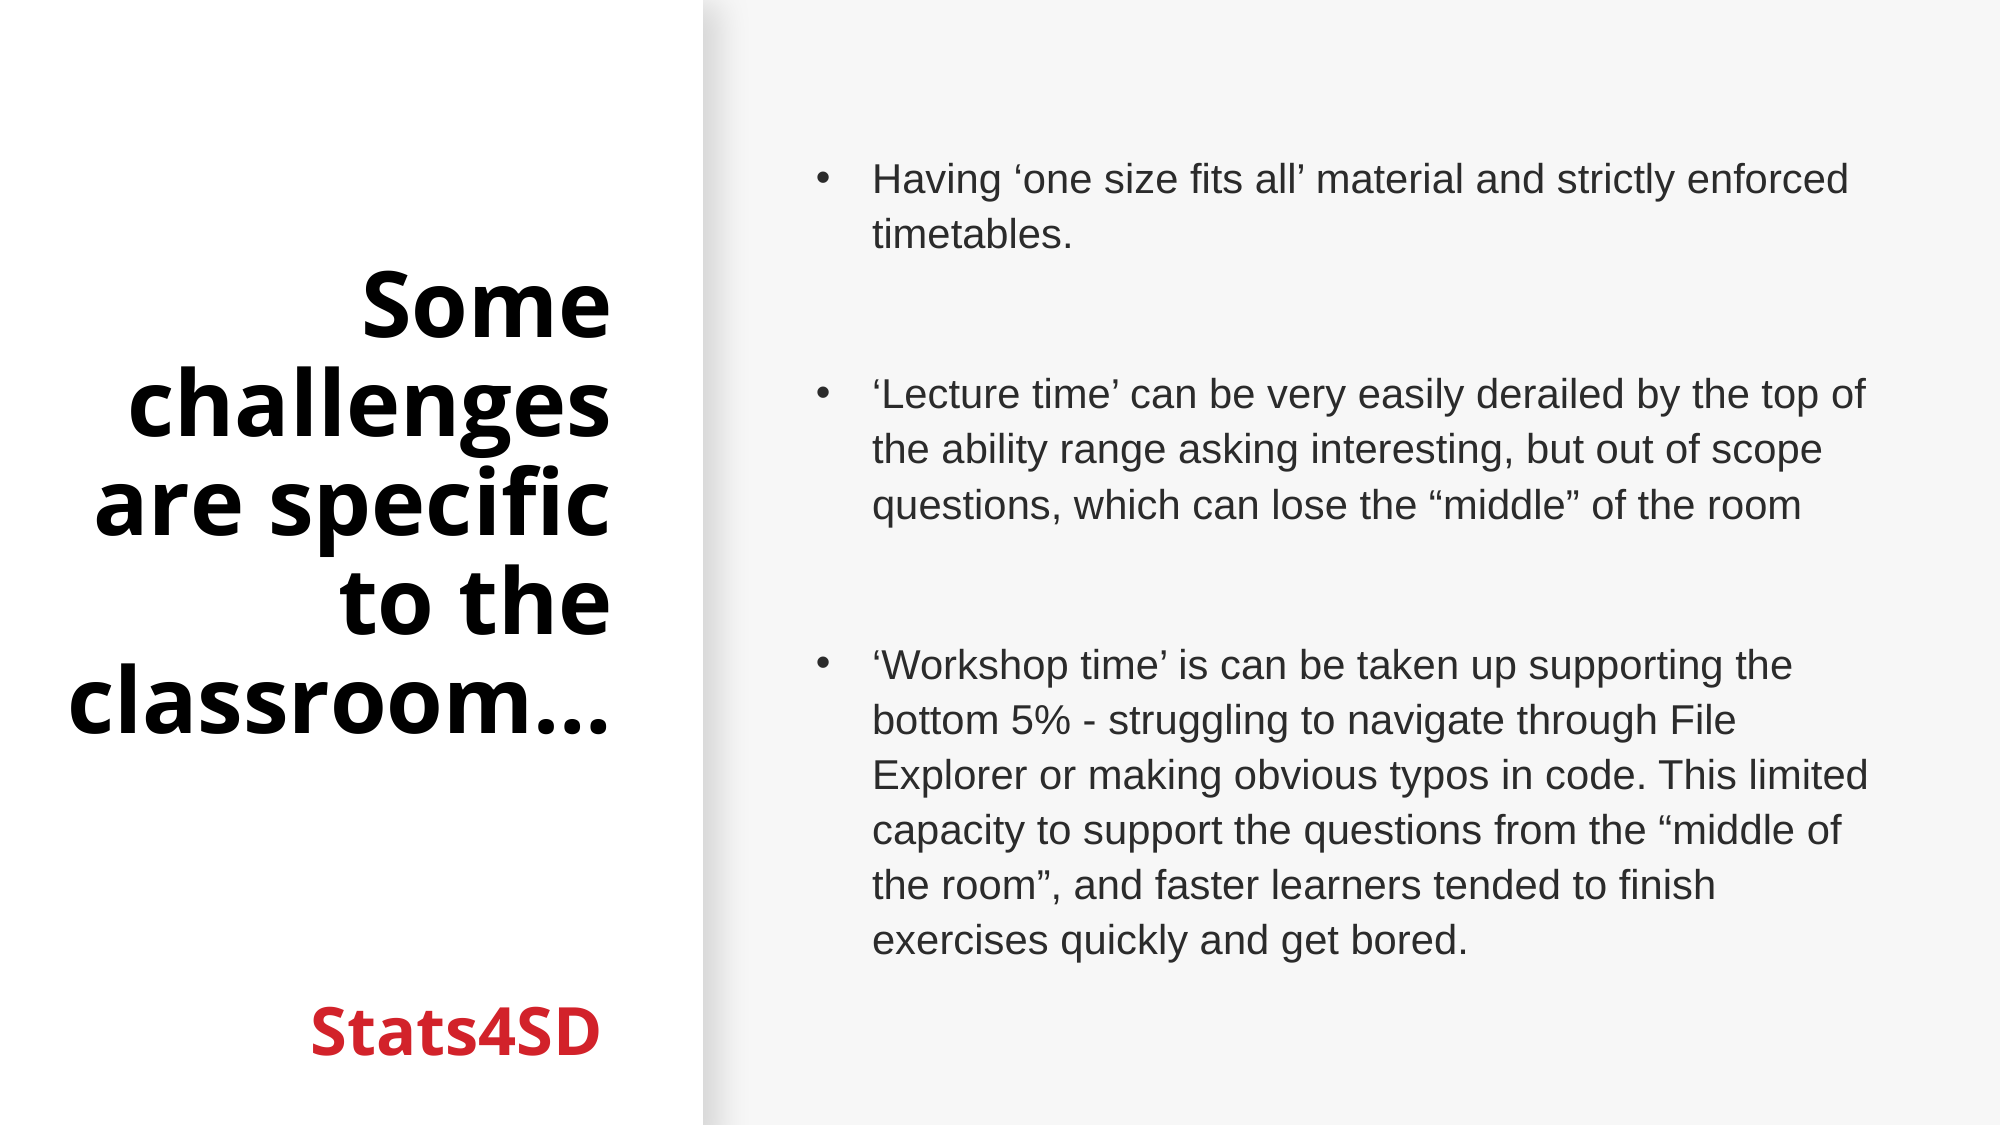

# Some challenges are specific to the classroom…
Having ‘one size fits all’ material and strictly enforced timetables.

‘Lecture time’ can be very easily derailed by the top of the ability range asking interesting, but out of scope questions, which can lose the “middle” of the room

‘Workshop time’ is can be taken up supporting the bottom 5% - struggling to navigate through File Explorer or making obvious typos in code. This limited capacity to support the questions from the “middle of the room”, and faster learners tended to finish exercises quickly and get bored.